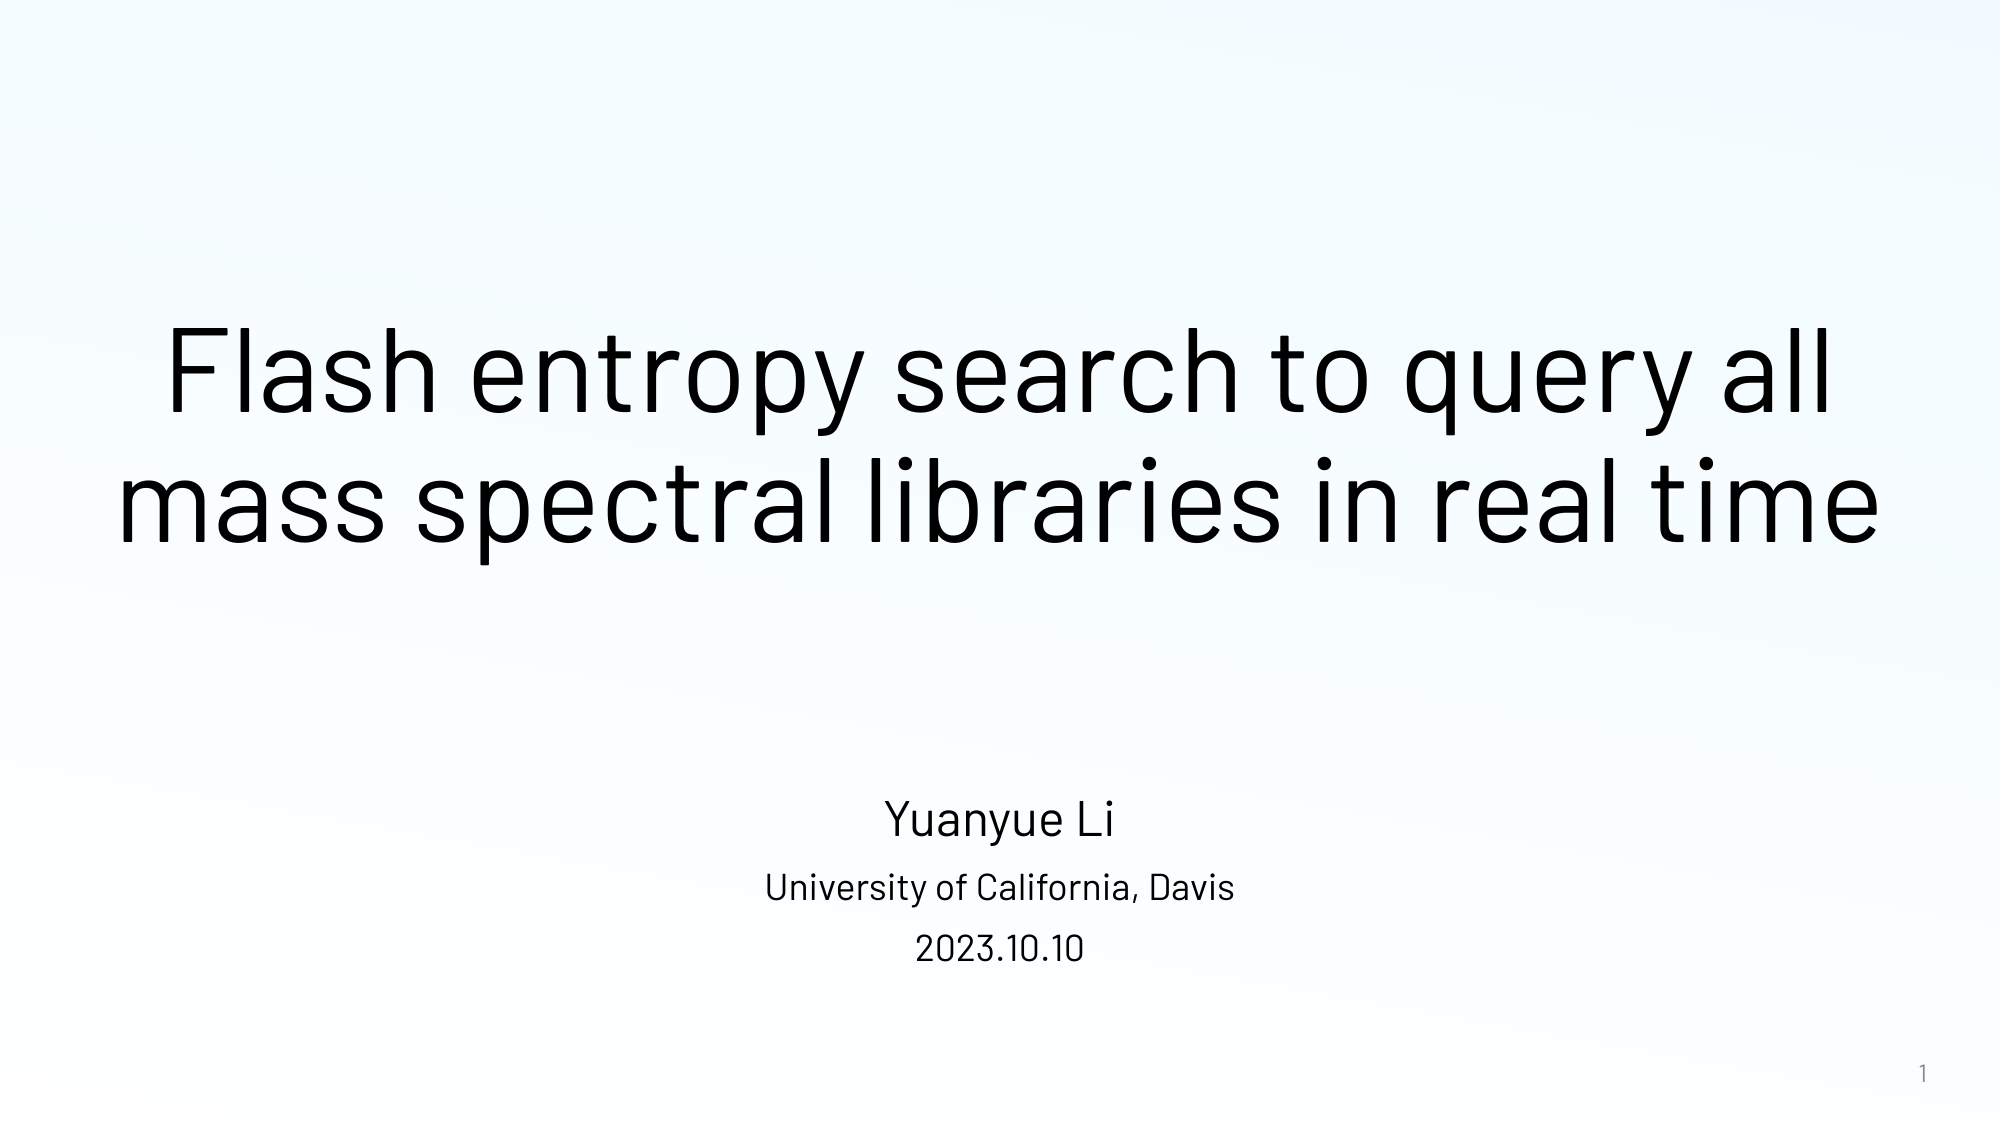

# Flash entropy search to query all mass spectral libraries in real time
Yuanyue Li
University of California, Davis
2023.10.10
1